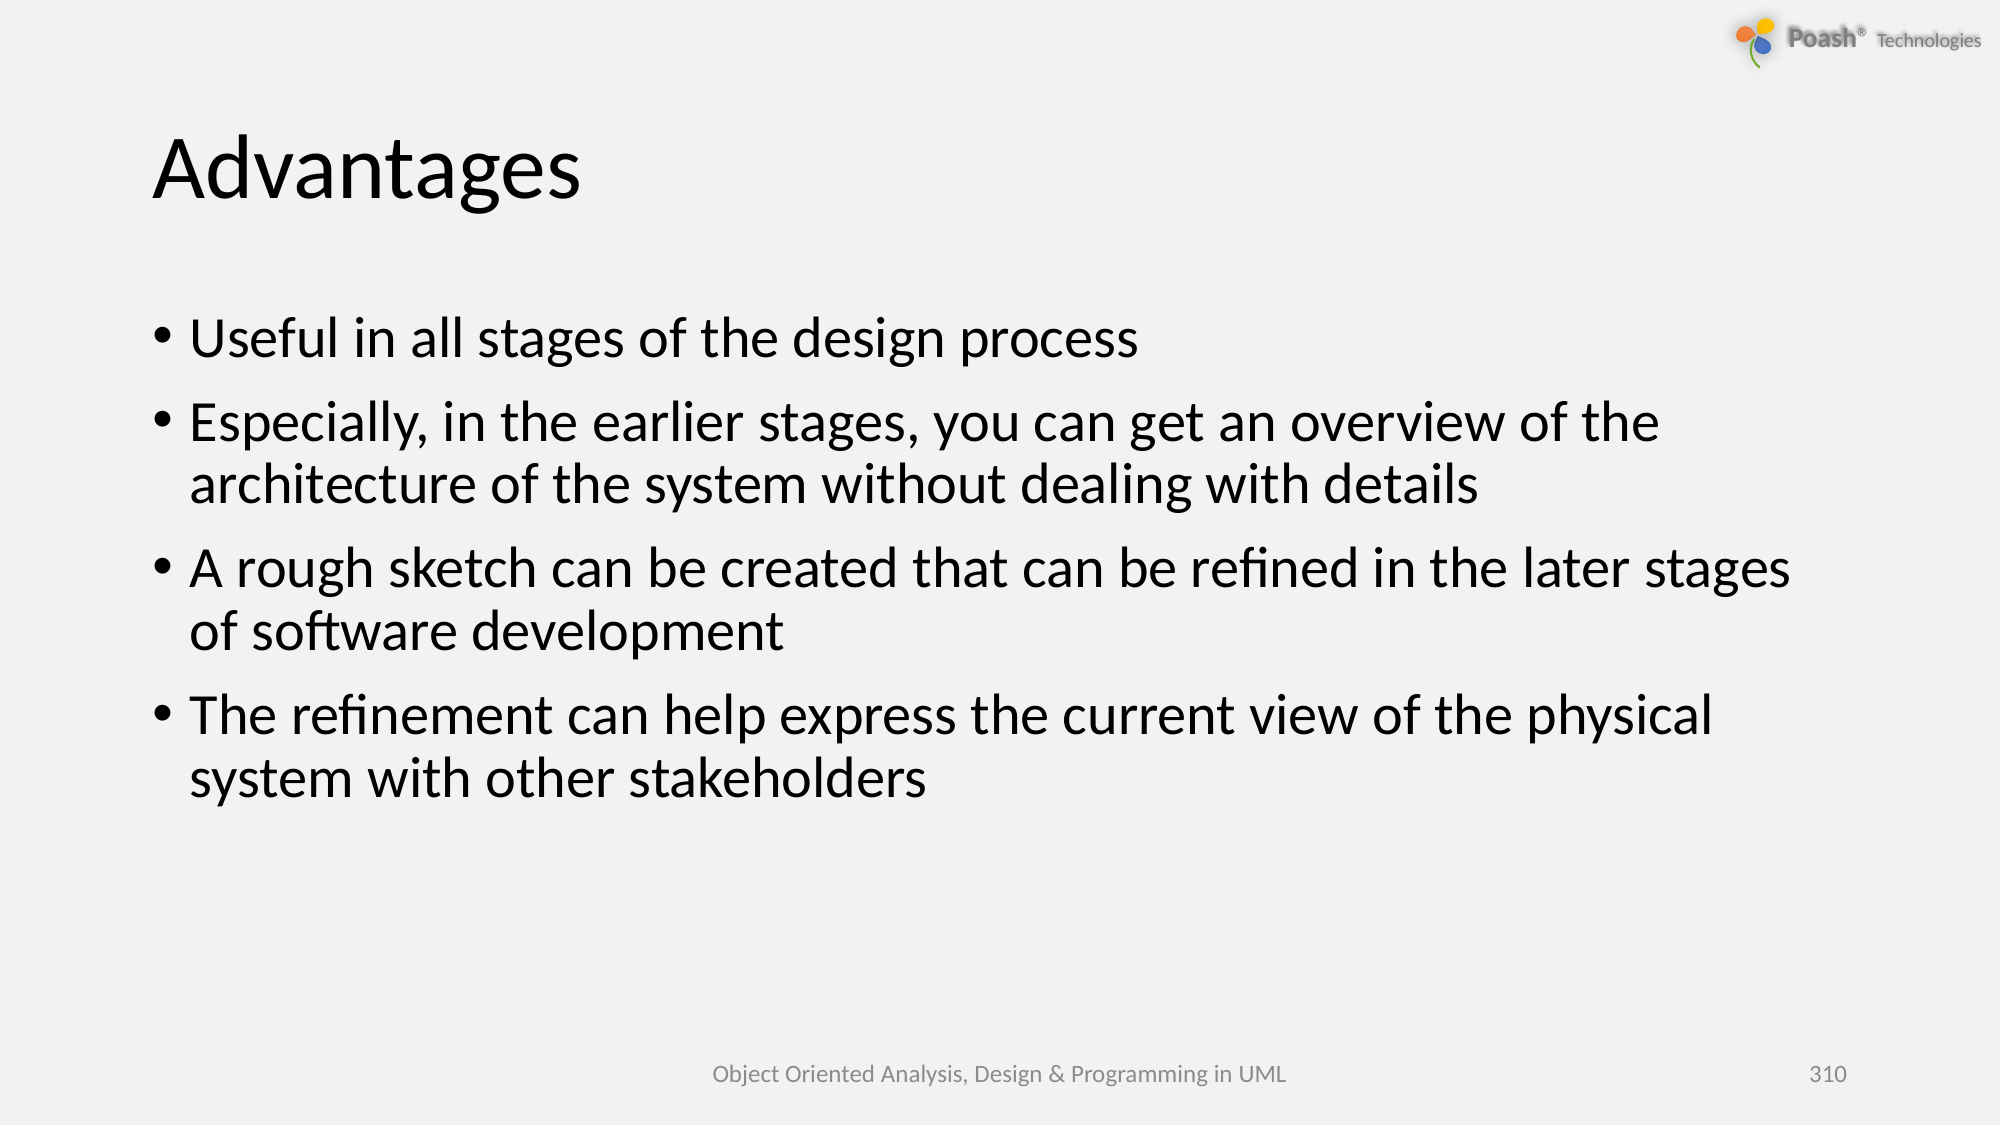

# Advantages
Useful in all stages of the design process
Especially, in the earlier stages, you can get an overview of the architecture of the system without dealing with details
A rough sketch can be created that can be refined in the later stages of software development
The refinement can help express the current view of the physical system with other stakeholders

Object Oriented Analysis, Design & Programming in UML
310